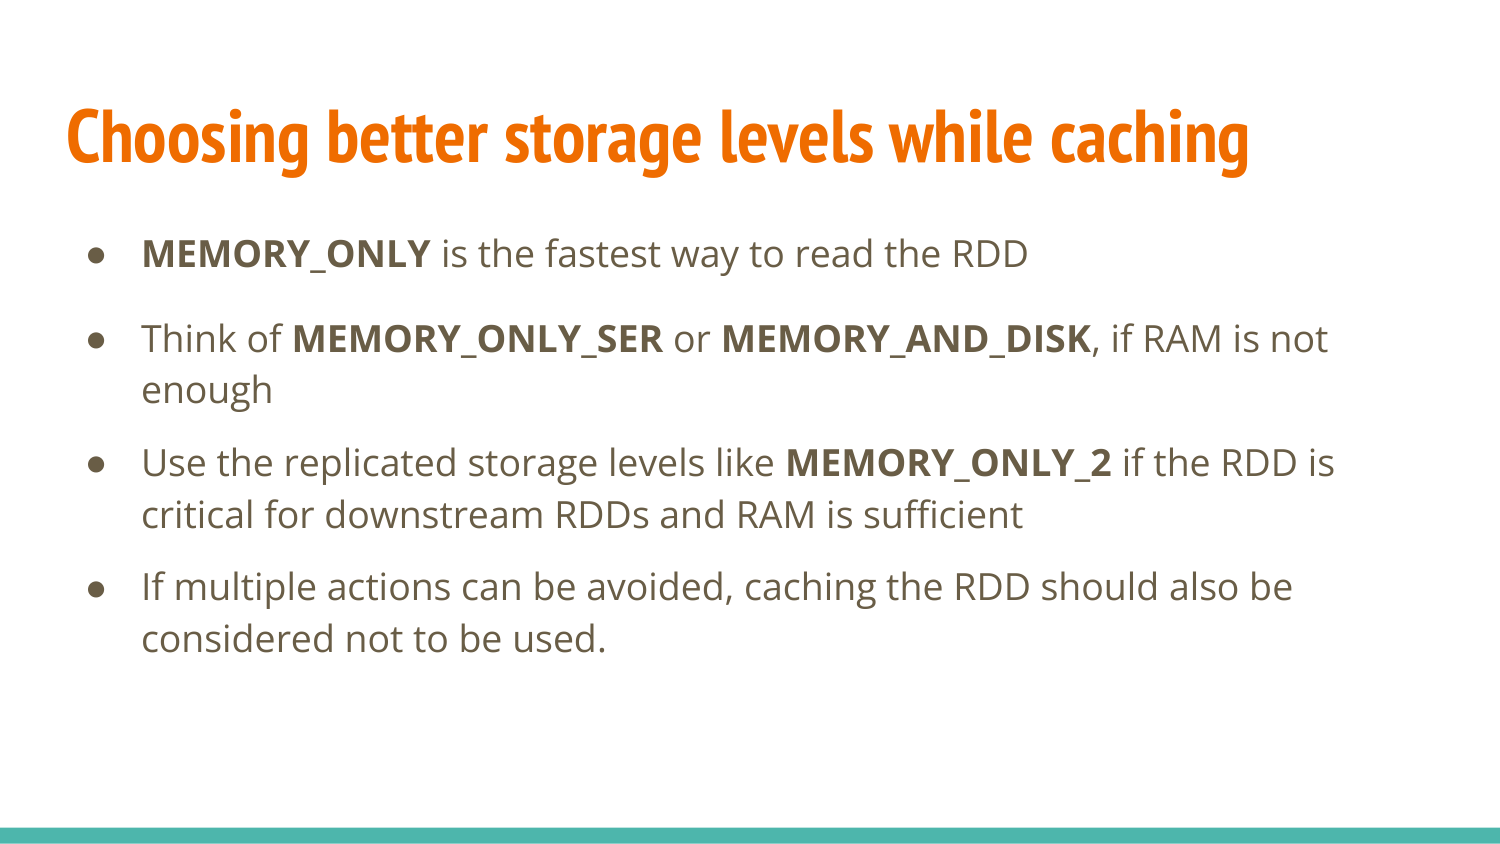

# Choosing better storage levels while caching
MEMORY_ONLY is the fastest way to read the RDD
Think of MEMORY_ONLY_SER or MEMORY_AND_DISK, if RAM is not enough
Use the replicated storage levels like MEMORY_ONLY_2 if the RDD is critical for downstream RDDs and RAM is sufficient
If multiple actions can be avoided, caching the RDD should also be considered not to be used.